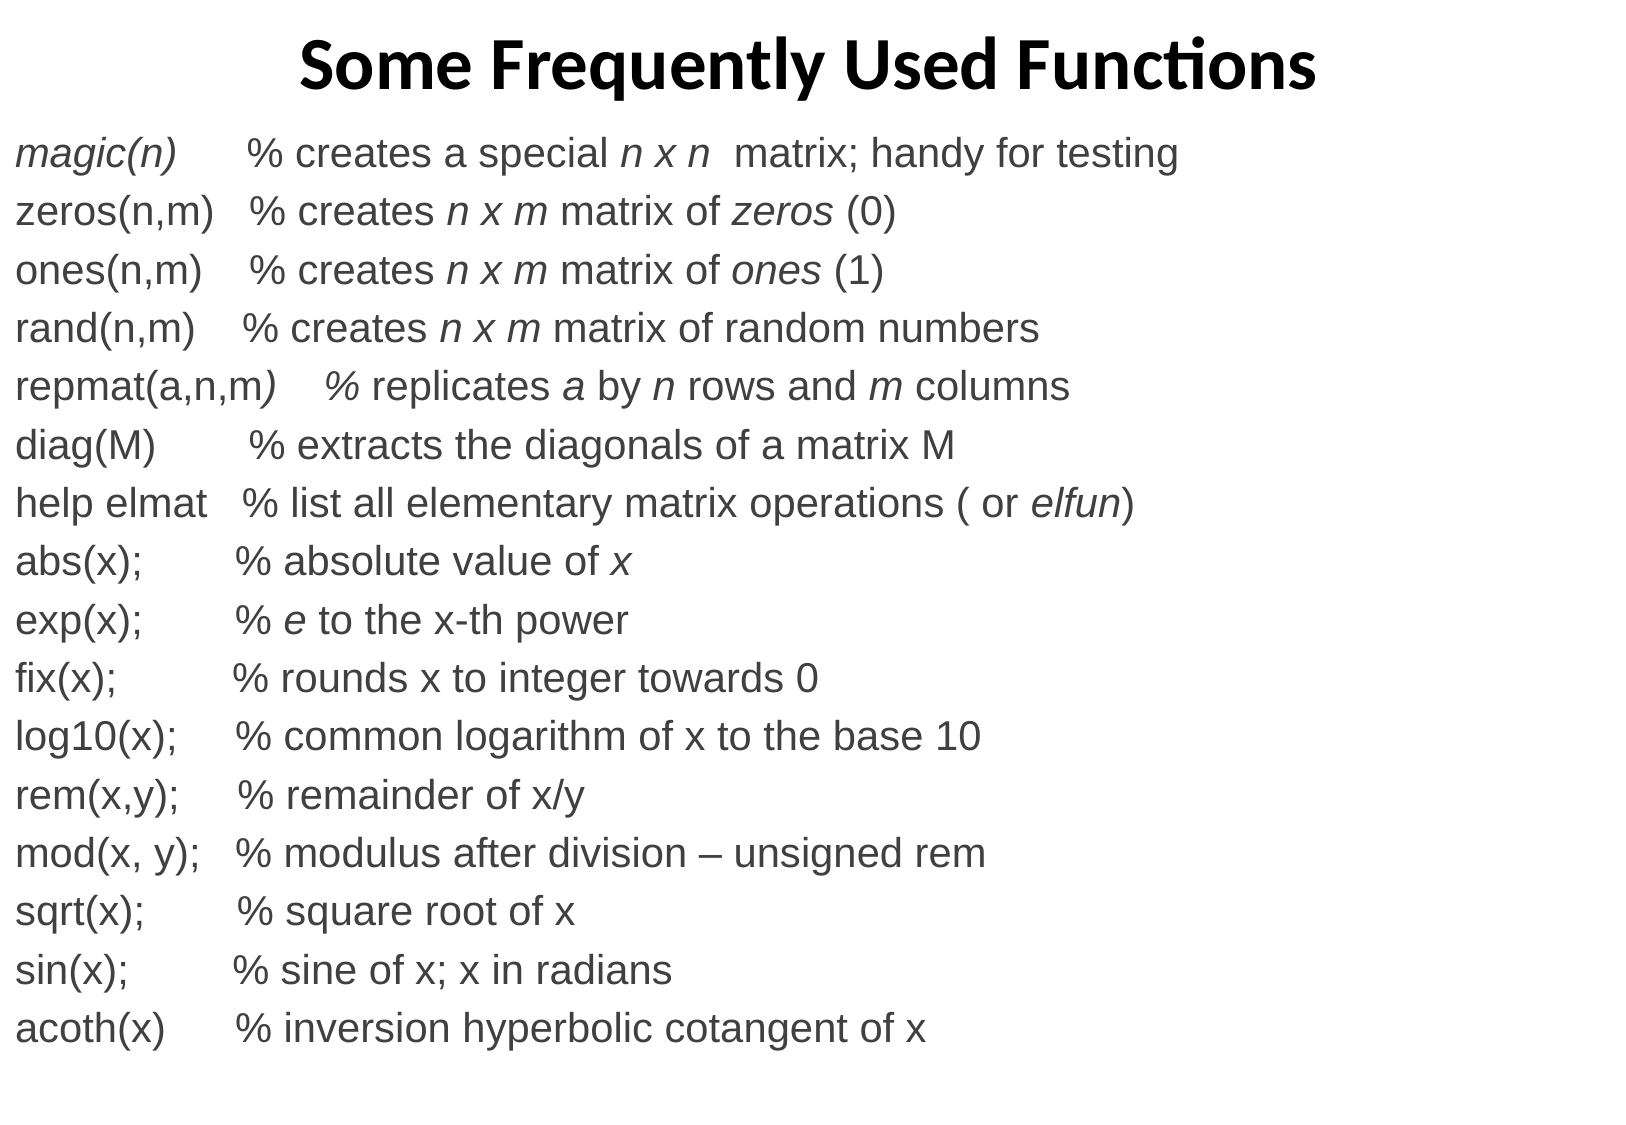

Some Frequently Used Functions
magic(n)      % creates a special n x n  matrix; handy for testing
zeros(n,m)   % creates n x m matrix of zeros (0)
ones(n,m)    % creates n x m matrix of ones (1)
rand(n,m)    % creates n x m matrix of random numbers
repmat(a,n,m)    % replicates a by n rows and m columns
diag(M)        % extracts the diagonals of a matrix M
help elmat   % list all elementary matrix operations ( or elfun)
abs(x);        % absolute value of x
exp(x);        % e to the x-th power
fix(x);          % rounds x to integer towards 0
log10(x);     % common logarithm of x to the base 10
rem(x,y);     % remainder of x/y
mod(x, y);   % modulus after division – unsigned rem
sqrt(x);        % square root of x
sin(x);         % sine of x; x in radians
acoth(x)      % inversion hyperbolic cotangent of x